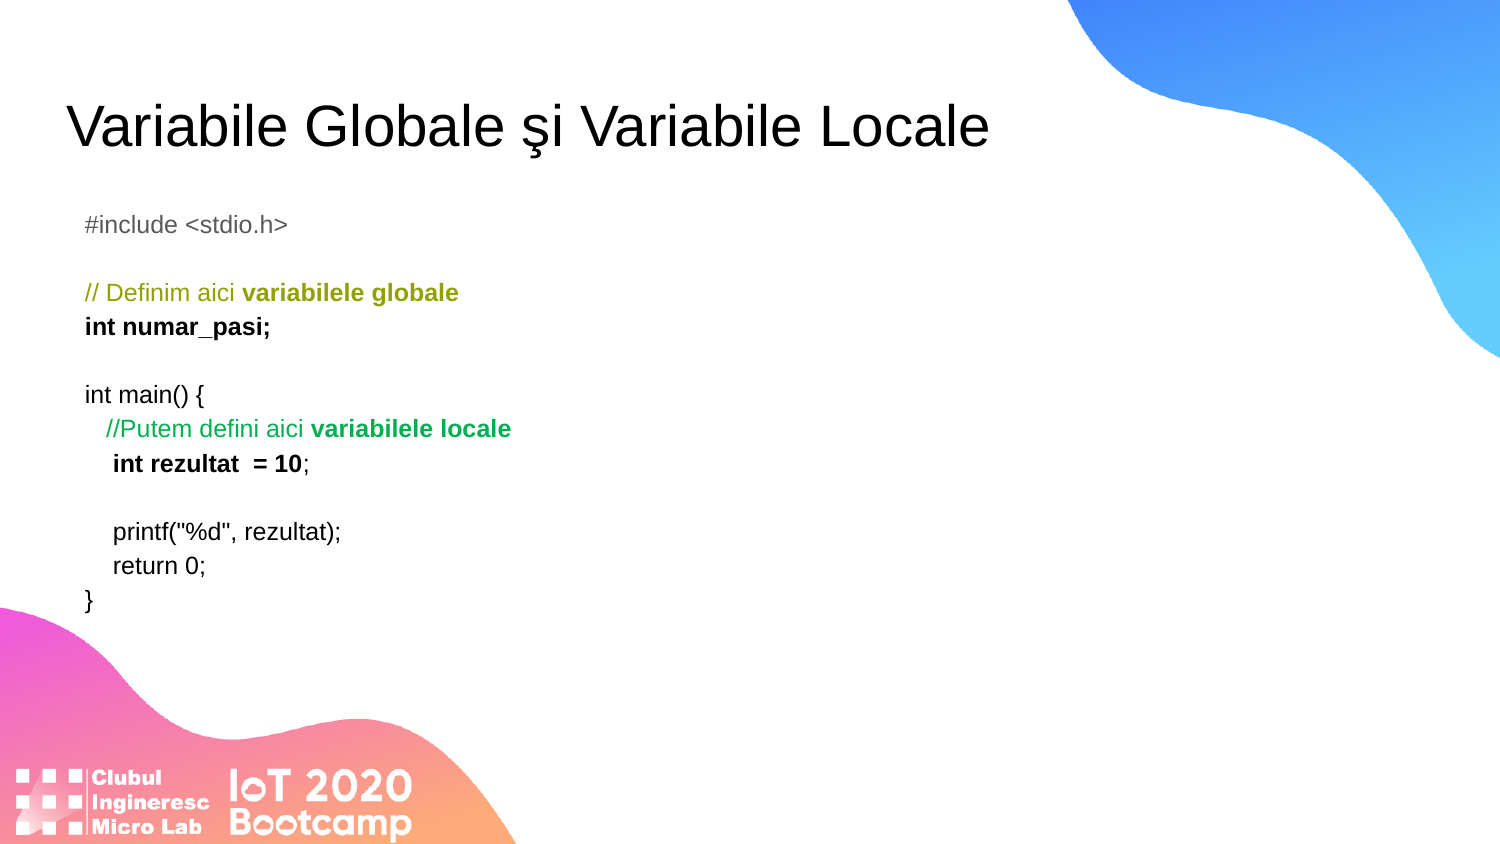

# Variabile Globale şi Variabile Locale
#include <stdio.h>

// Definim aici variabilele globale
int numar_pasi;

int main() {
   //Putem defini aici variabilele locale
    int rezultat  = 10;

    printf("%d", rezultat);
    return 0;
}